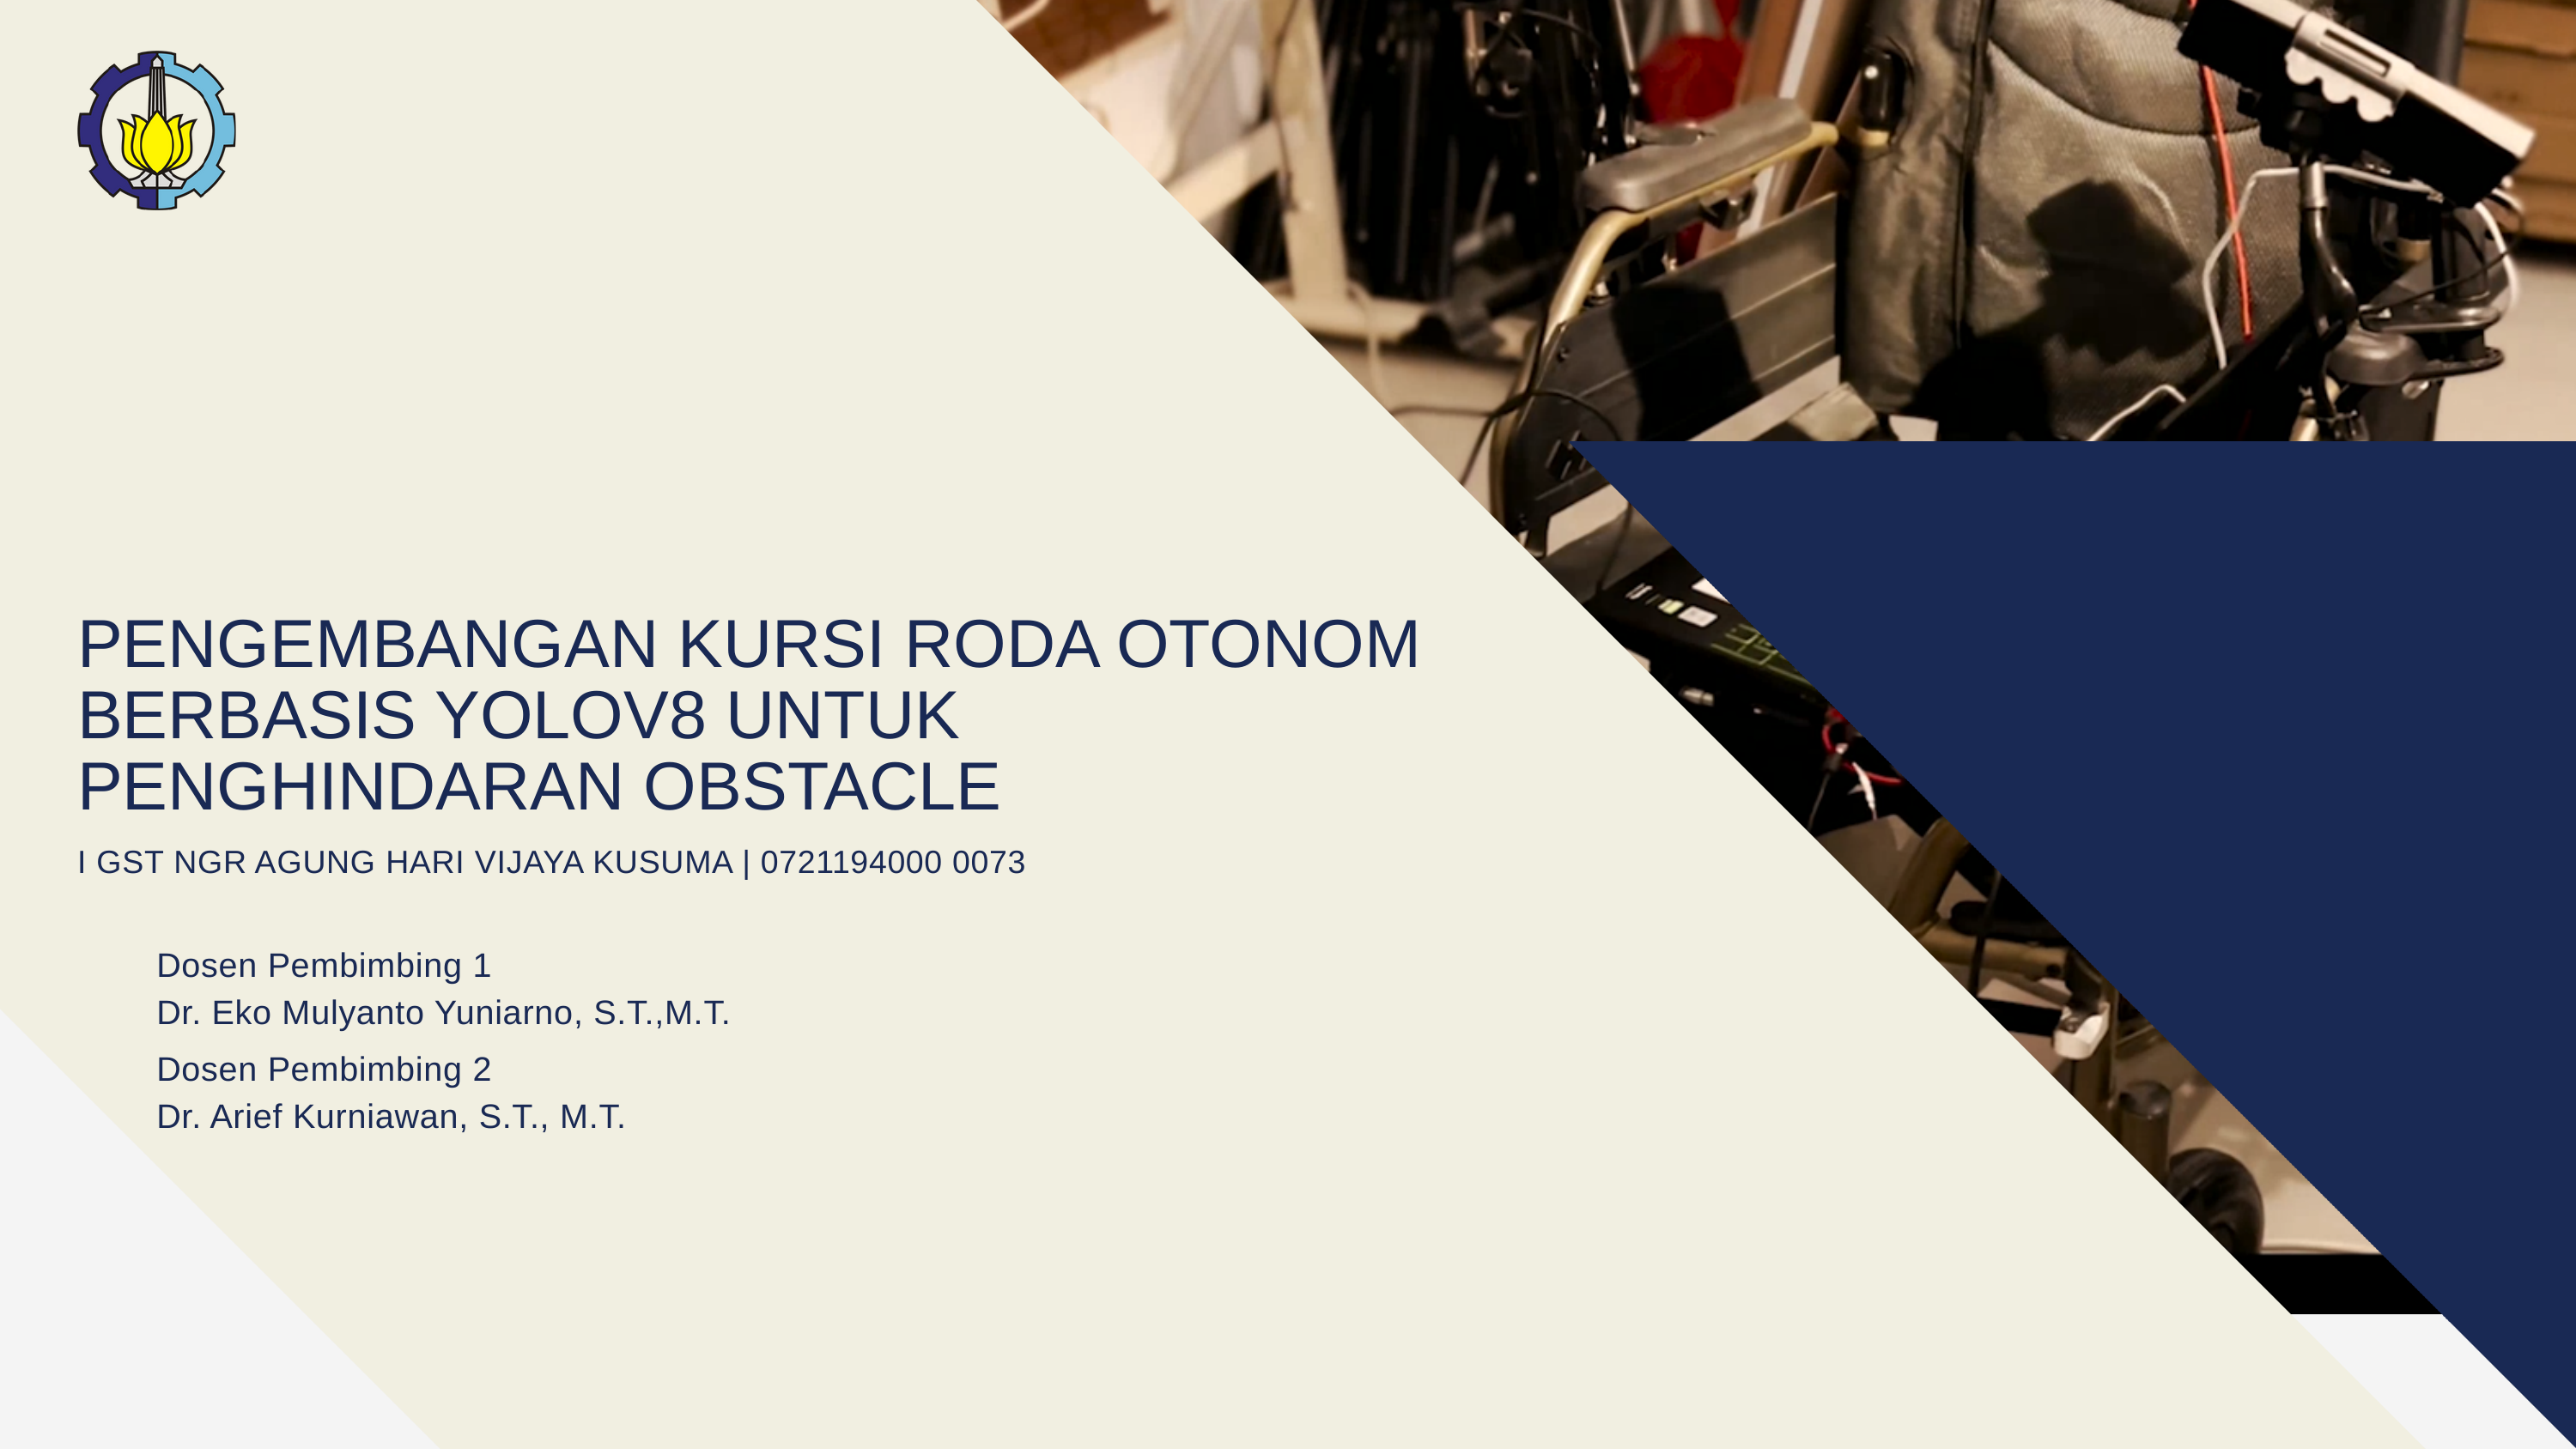

PENGEMBANGAN KURSI RODA OTONOM BERBASIS YOLOV8 UNTUK PENGHINDARAN OBSTACLE
I GST NGR AGUNG HARI VIJAYA KUSUMA | 0721194000 0073
Dosen Pembimbing 1
Dr. Eko Mulyanto Yuniarno, S.T.,M.T.

Dosen Pembimbing 2
Dr. Arief Kurniawan, S.T., M.T.